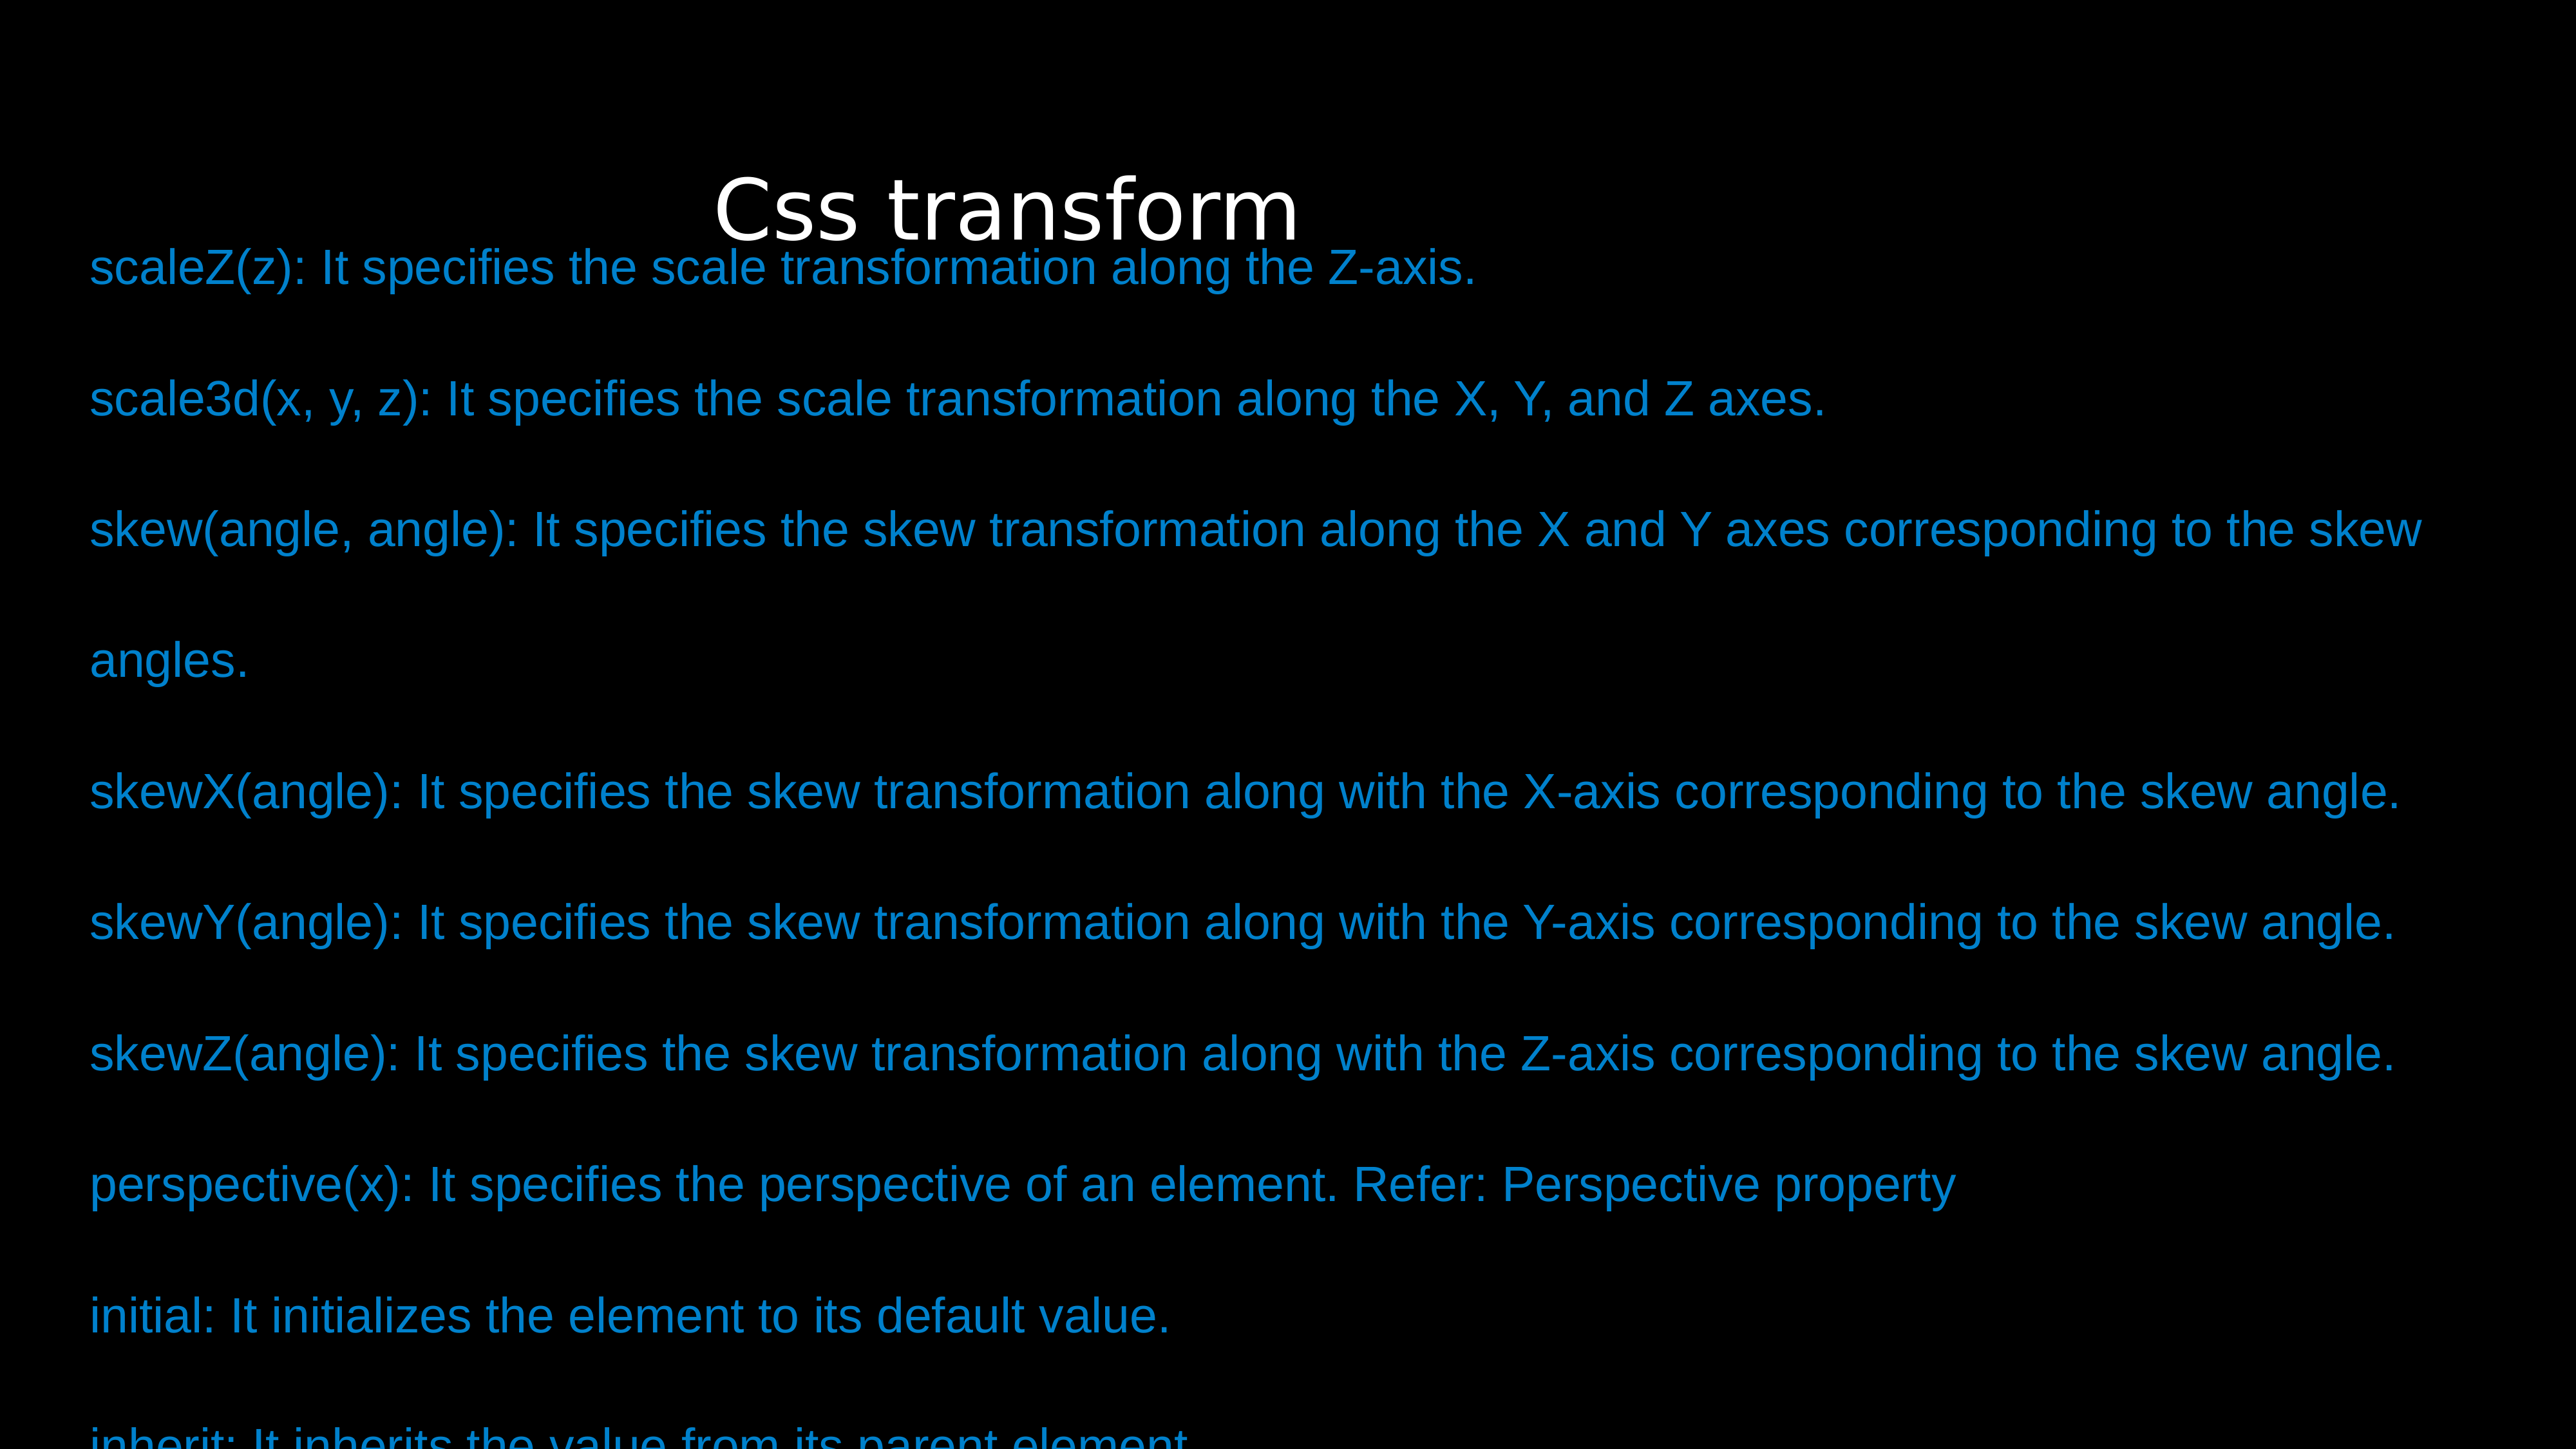

Css transform

scaleZ(z): It specifies the scale transformation along the Z-axis.
scale3d(x, y, z): It specifies the scale transformation along the X, Y, and Z axes.
skew(angle, angle): It specifies the skew transformation along the X and Y axes corresponding to the skew angles.
skewX(angle): It specifies the skew transformation along with the X-axis corresponding to the skew angle.
skewY(angle): It specifies the skew transformation along with the Y-axis corresponding to the skew angle.
skewZ(angle): It specifies the skew transformation along with the Z-axis corresponding to the skew angle.
perspective(x): It specifies the perspective of an element. Refer: Perspective property
initial: It initializes the element to its default value.
inherit: It inherits the value from its parent element.